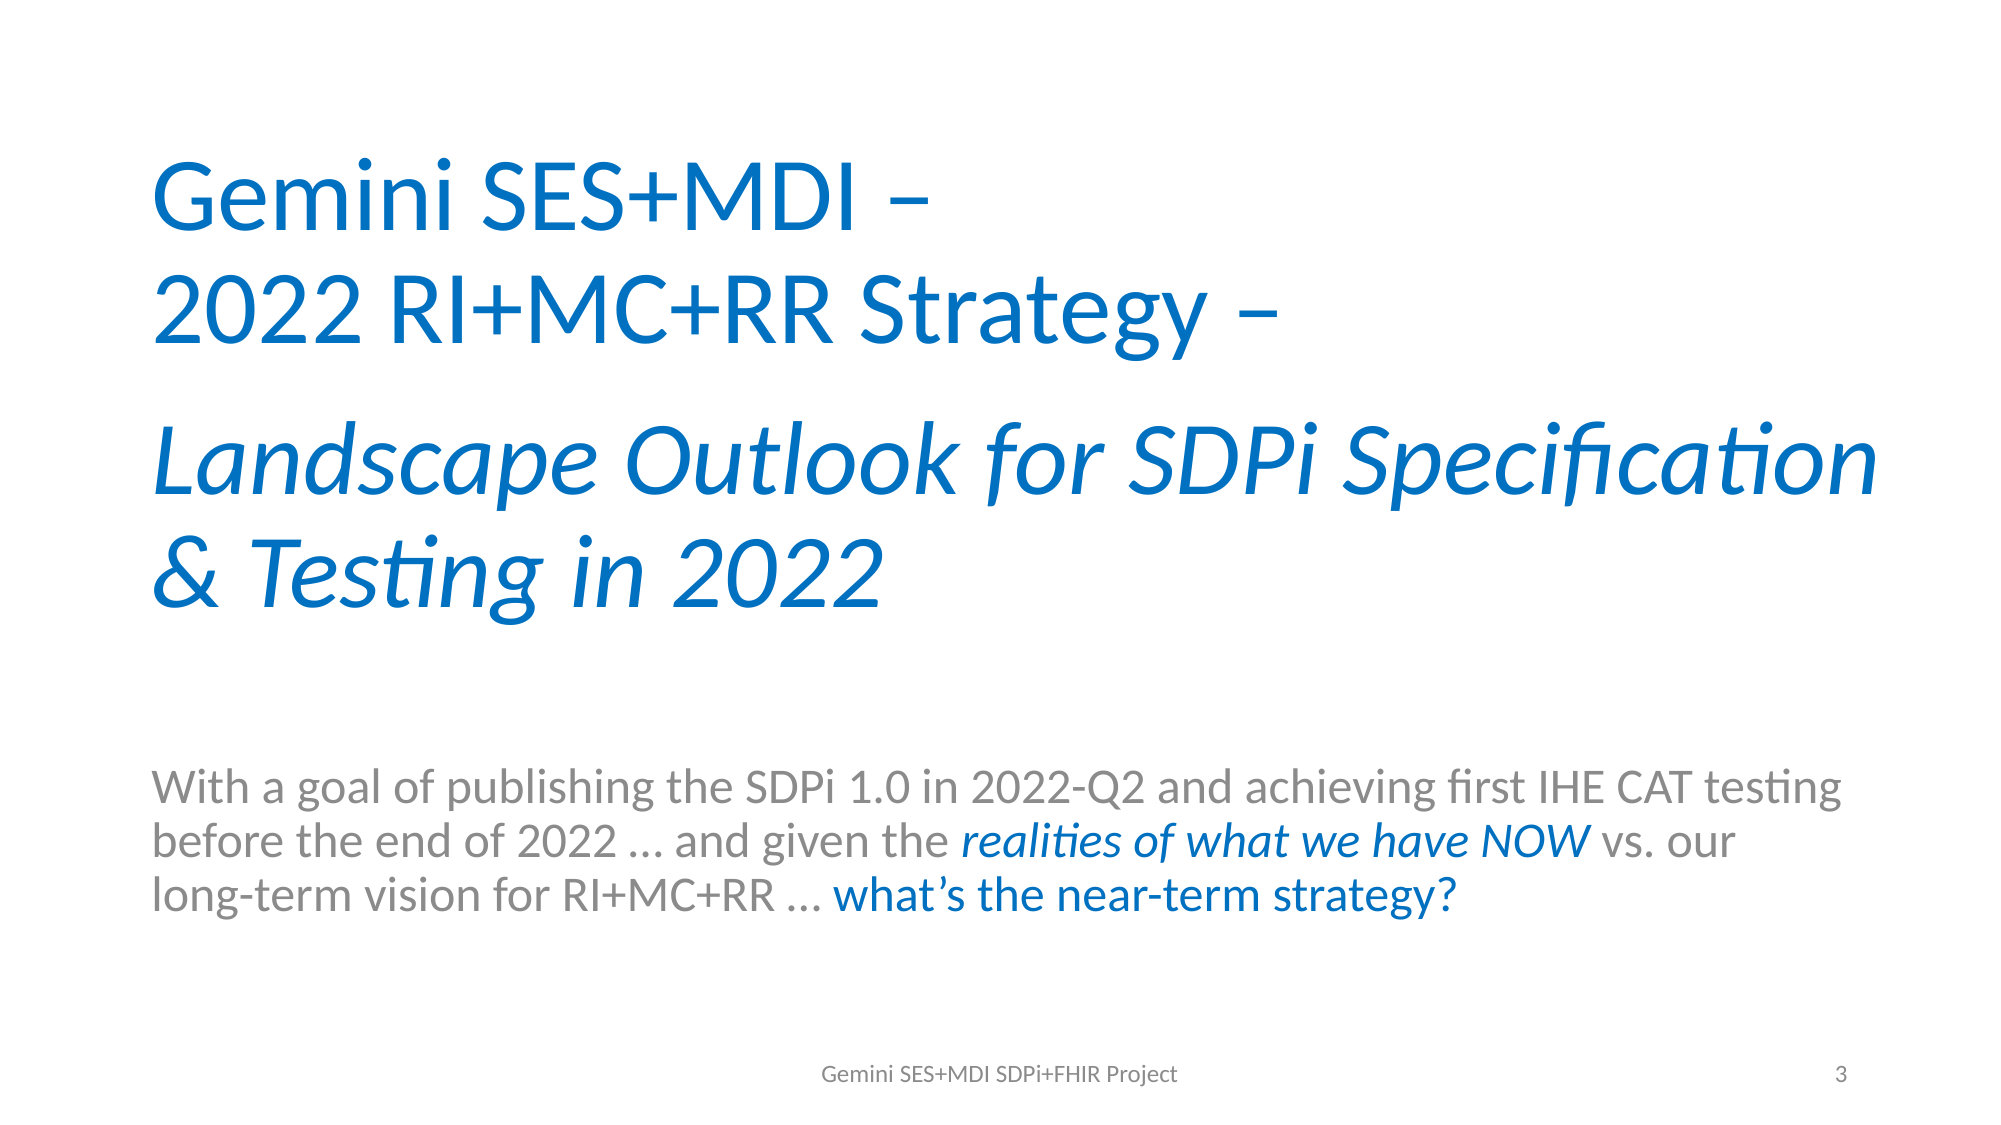

# Gemini SES+MDI – 2022 RI+MC+RR Strategy – Landscape Outlook for SDPi Specification & Testing in 2022
With a goal of publishing the SDPi 1.0 in 2022-Q2 and achieving first IHE CAT testing before the end of 2022 … and given the realities of what we have NOW vs. our long-term vision for RI+MC+RR … what’s the near-term strategy?
Gemini SES+MDI SDPi+FHIR Project
3